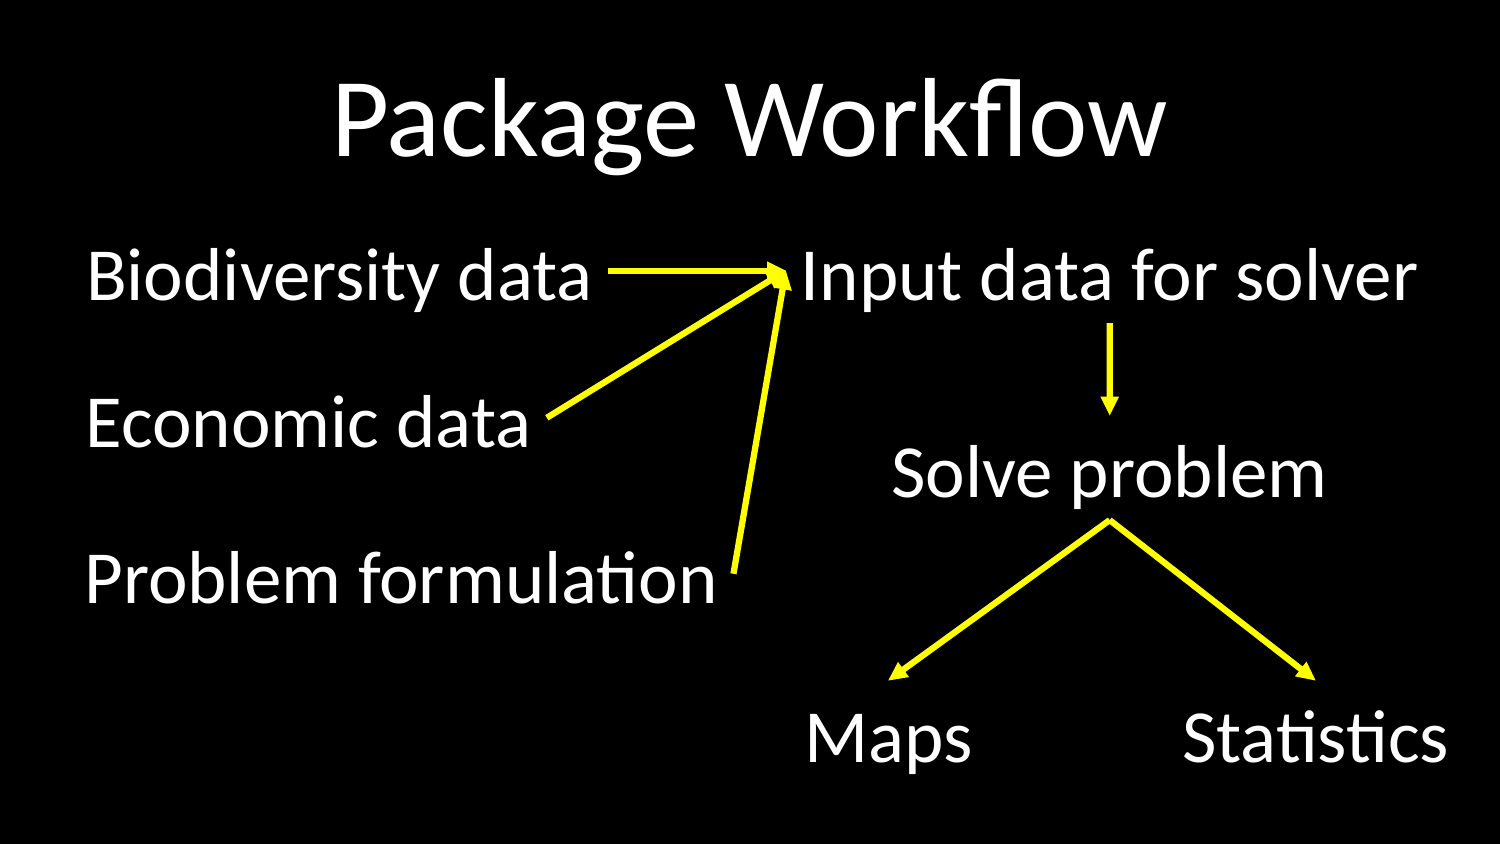

Package Workflow
Biodiversity data
Input data for solver
Economic data
Solve problem
Problem formulation
Maps
Statistics